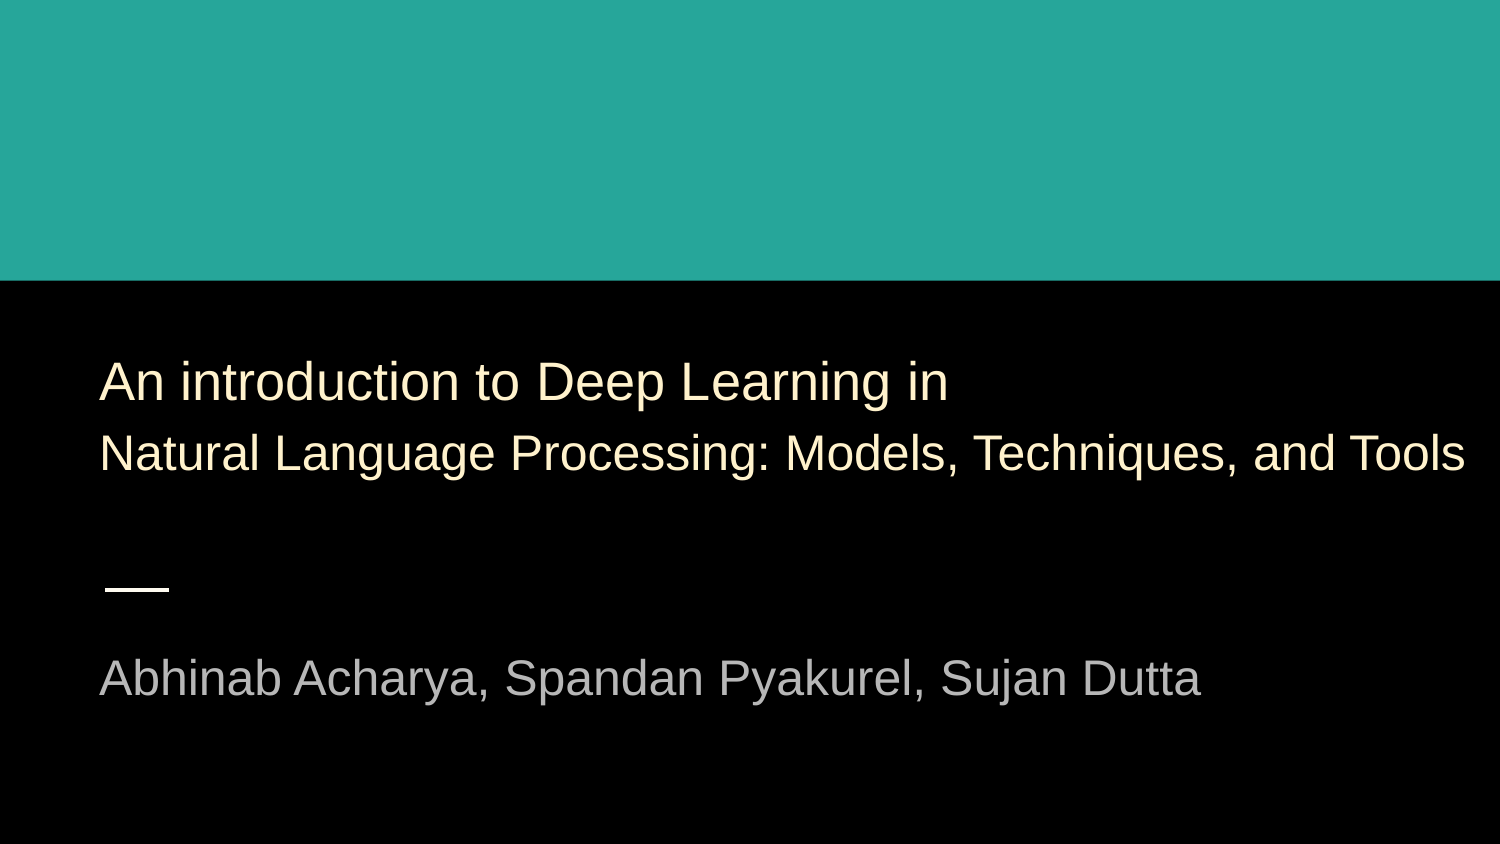

# An introduction to Deep Learning in Natural Language Processing: Models, Techniques, and Tools

Abhinab Acharya, Spandan Pyakurel, Sujan Dutta